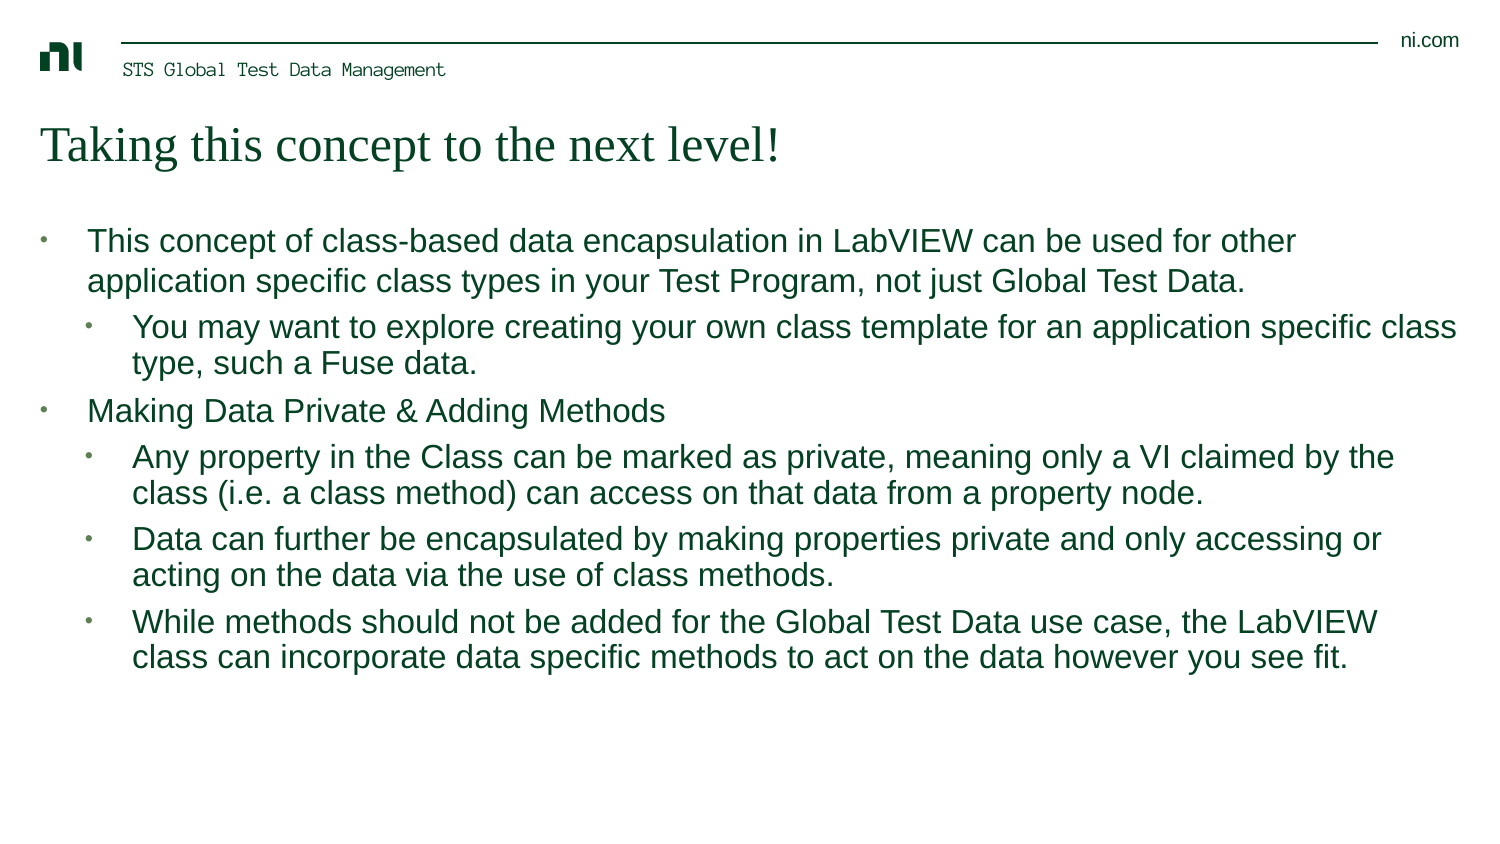

STS Global Test Data Management
# Taking this concept to the next level!
This concept of class-based data encapsulation in LabVIEW can be used for other application specific class types in your Test Program, not just Global Test Data.
You may want to explore creating your own class template for an application specific class type, such a Fuse data.
Making Data Private & Adding Methods
Any property in the Class can be marked as private, meaning only a VI claimed by the class (i.e. a class method) can access on that data from a property node.
Data can further be encapsulated by making properties private and only accessing or acting on the data via the use of class methods.
While methods should not be added for the Global Test Data use case, the LabVIEW class can incorporate data specific methods to act on the data however you see fit.